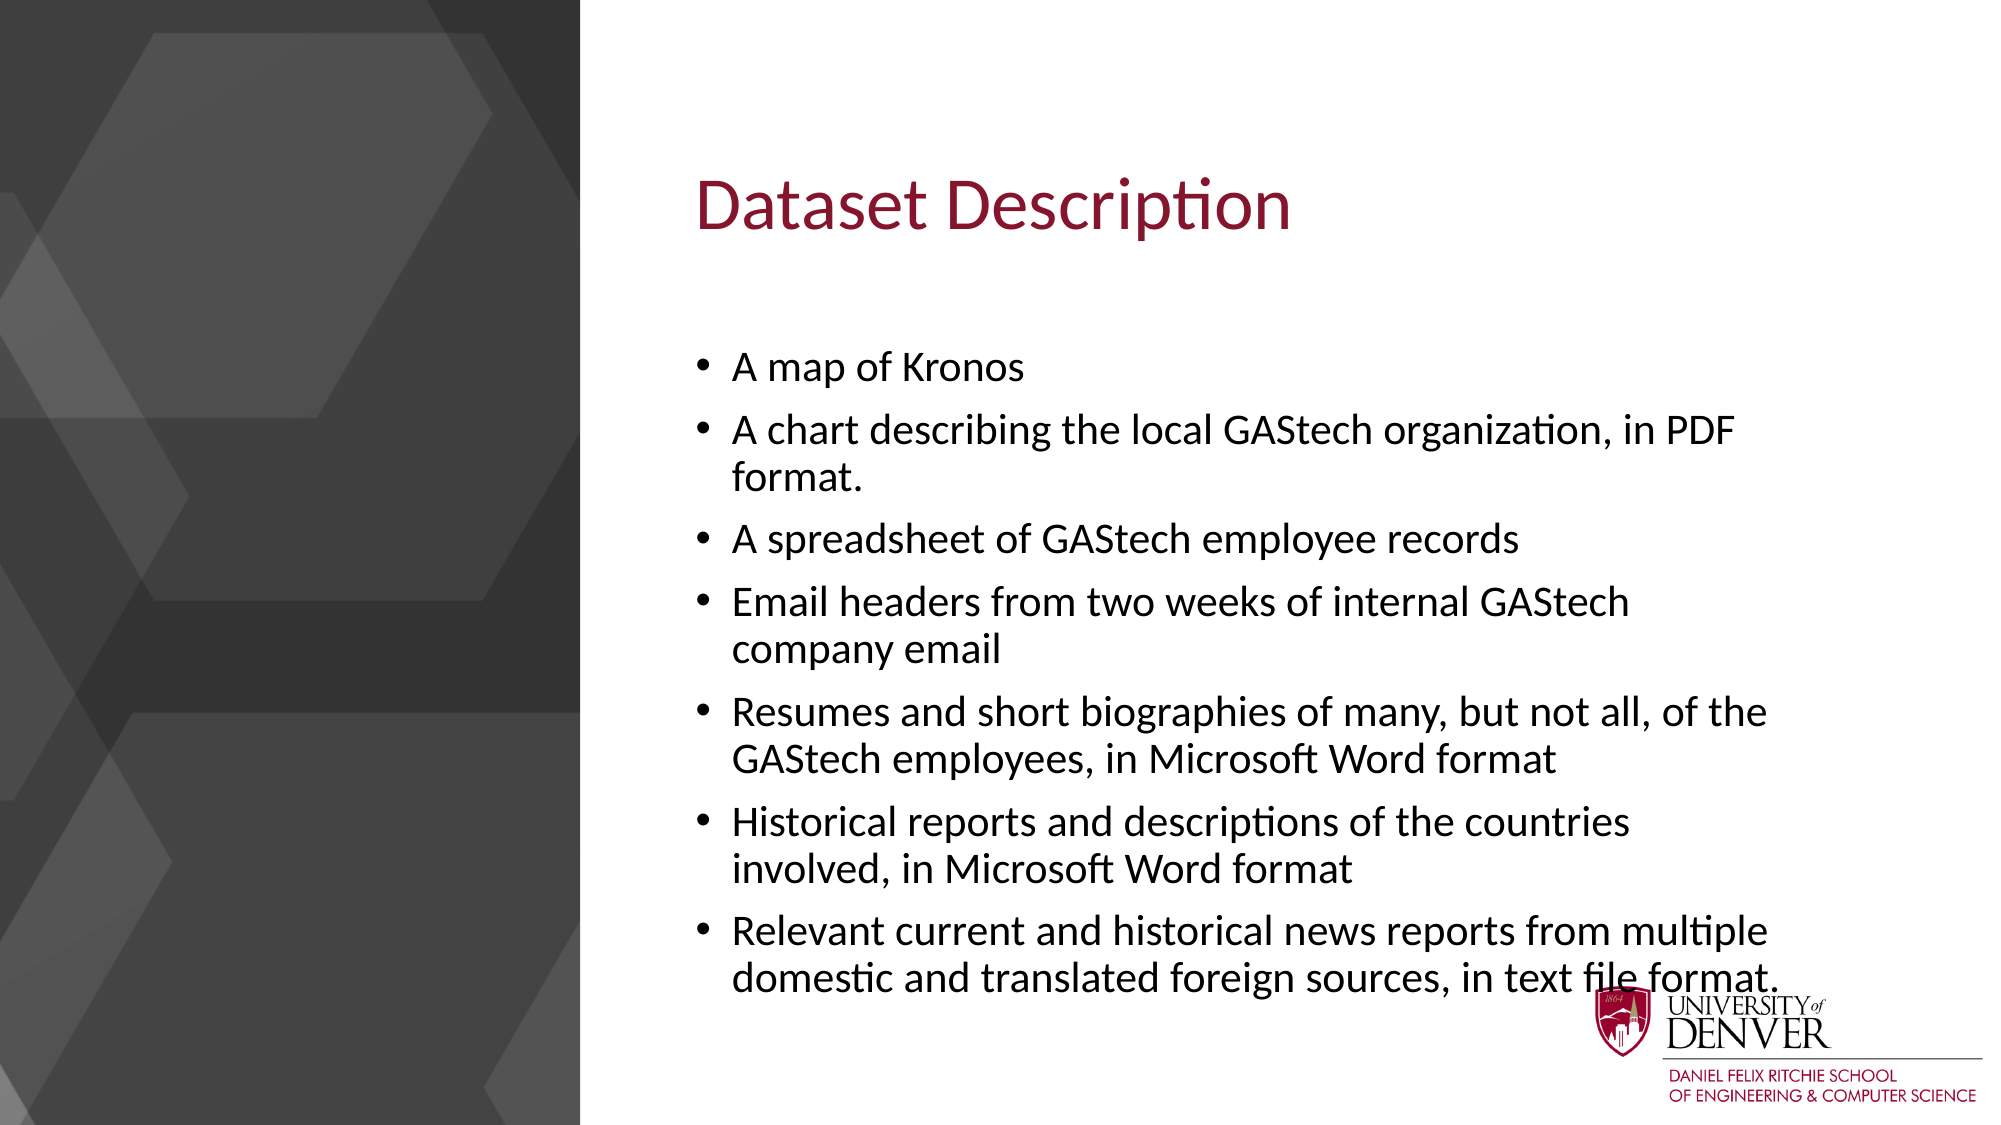

# Dataset Description
A map of Kronos
A chart describing the local GAStech organization, in PDF format.
A spreadsheet of GAStech employee records
Email headers from two weeks of internal GAStech company email
Resumes and short biographies of many, but not all, of the GAStech employees, in Microsoft Word format
Historical reports and descriptions of the countries involved, in Microsoft Word format
Relevant current and historical news reports from multiple domestic and translated foreign sources, in text file format.